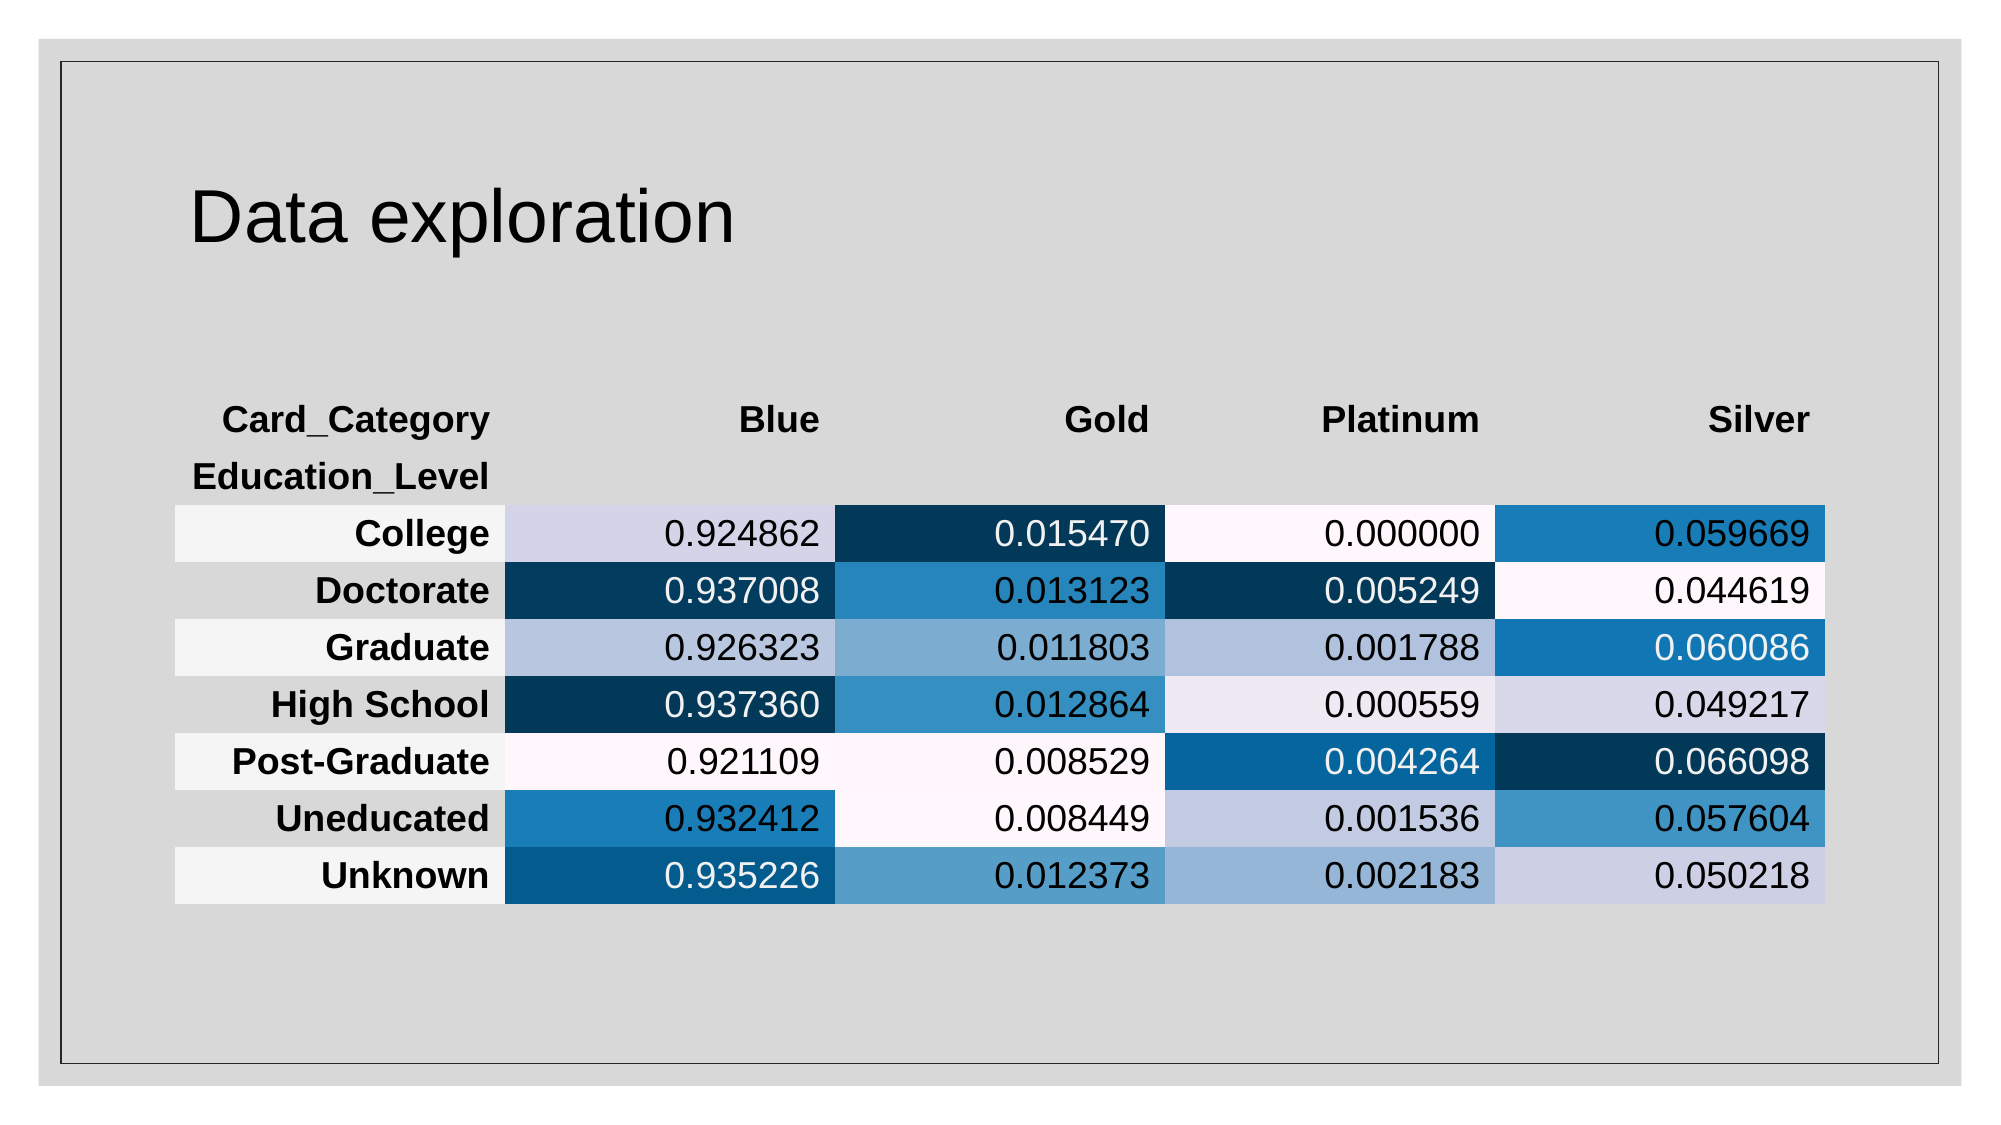

# Data exploration
| Card\_Category | Blue | Gold | Platinum | Silver |
| --- | --- | --- | --- | --- |
| Education\_Level |  |  |  |  |
| College | 0.924862 | 0.015470 | 0.000000 | 0.059669 |
| Doctorate | 0.937008 | 0.013123 | 0.005249 | 0.044619 |
| Graduate | 0.926323 | 0.011803 | 0.001788 | 0.060086 |
| High School | 0.937360 | 0.012864 | 0.000559 | 0.049217 |
| Post-Graduate | 0.921109 | 0.008529 | 0.004264 | 0.066098 |
| Uneducated | 0.932412 | 0.008449 | 0.001536 | 0.057604 |
| Unknown | 0.935226 | 0.012373 | 0.002183 | 0.050218 |